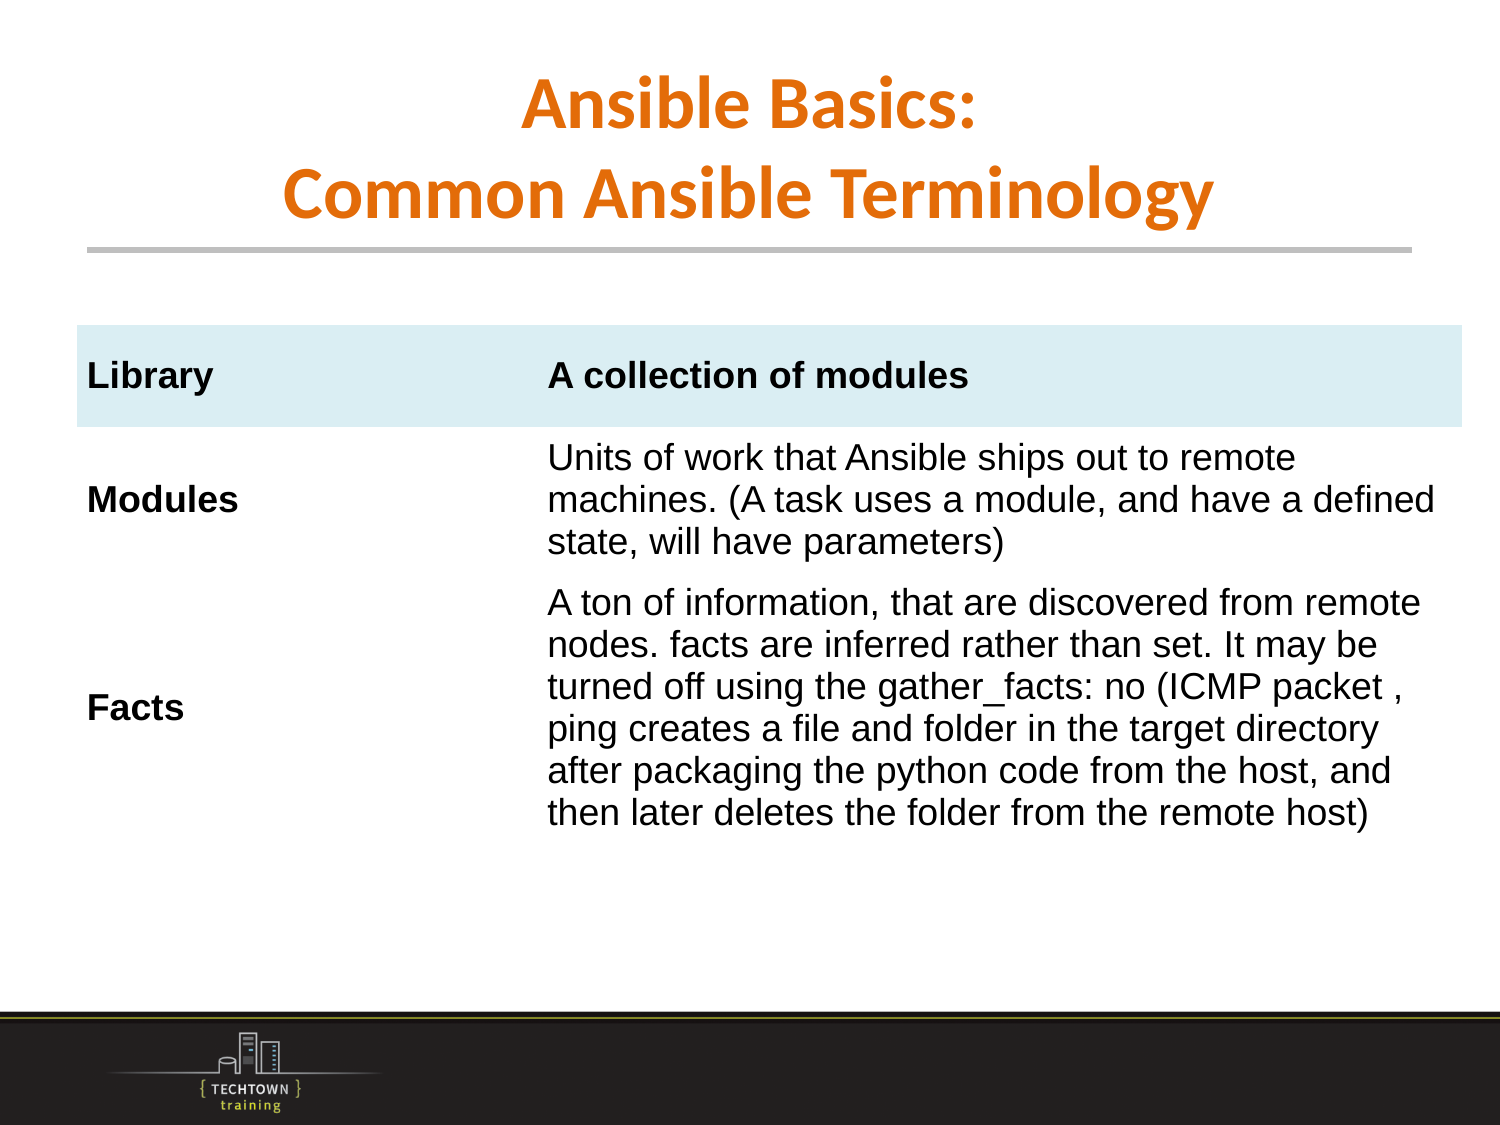

# Ansible Basics: Common Ansible Terminology
| Library | A collection of modules |
| --- | --- |
| Modules | Units of work that Ansible ships out to remote machines. (A task uses a module, and have a defined state, will have parameters) |
| Facts | A ton of information, that are discovered from remote nodes. facts are inferred rather than set. It may be turned off using the gather\_facts: no (ICMP packet , ping creates a file and folder in the target directory after packaging the python code from the host, and then later deletes the folder from the remote host) |
|  |  |